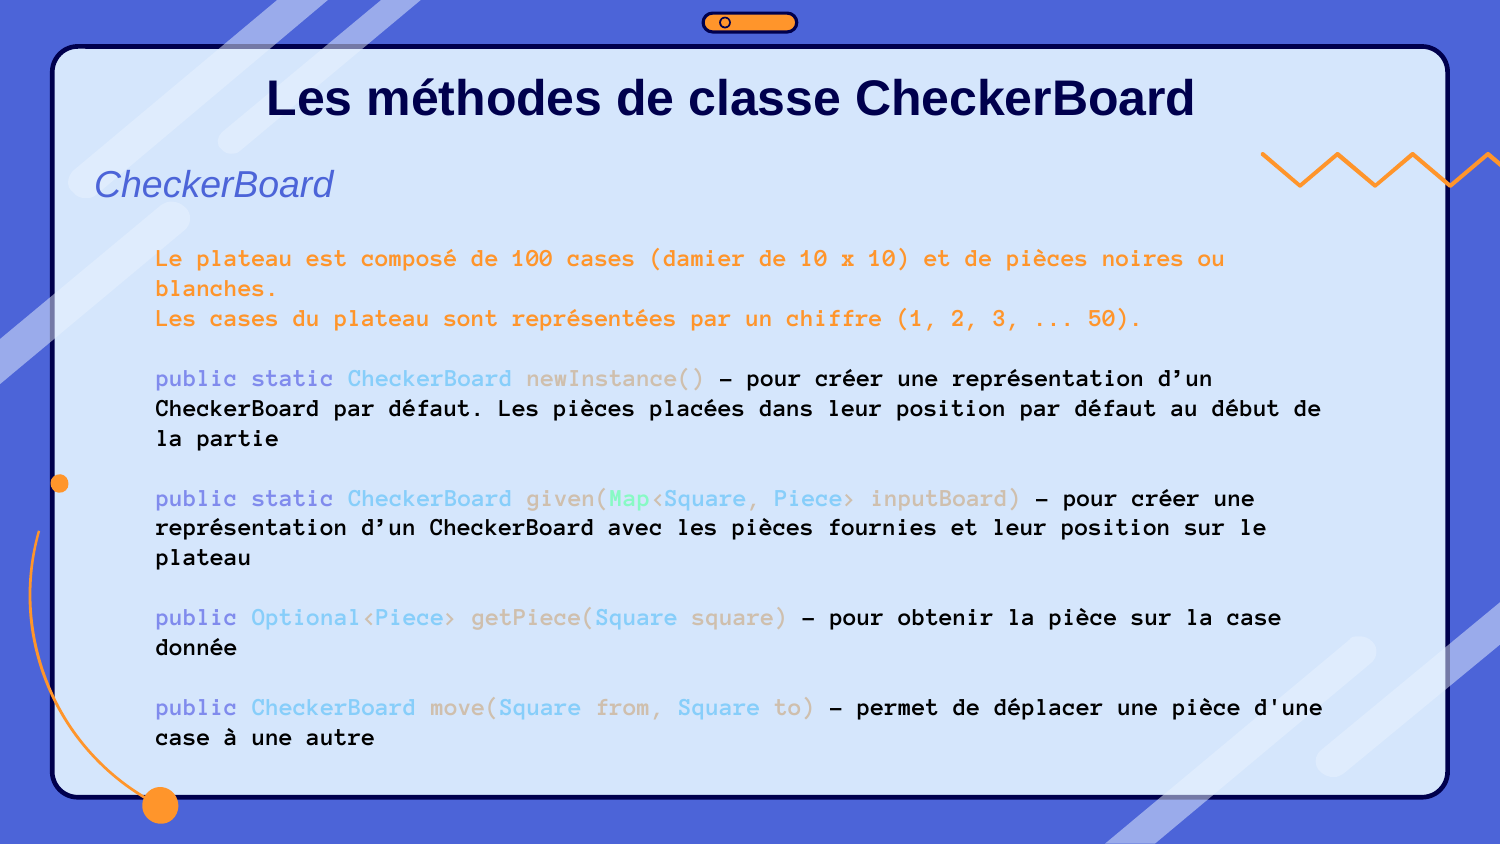

# Les méthodes de classe CheckerBoard
CheckerBoard
Le plateau est composé de 100 cases (damier de 10 x 10) et de pièces noires ou blanches.
Les cases du plateau sont représentées par un chiffre (1, 2, 3, ... 50).

public static CheckerBoard newInstance() – pour créer une représentation d’un CheckerBoard par défaut. Les pièces placées dans leur position par défaut au début de la partie

public static CheckerBoard given(Map<Square, Piece> inputBoard) – pour créer une représentation d’un CheckerBoard avec les pièces fournies et leur position sur le plateau

public Optional<Piece> getPiece(Square square) - pour obtenir la pièce sur la case donnée

public CheckerBoard move(Square from, Square to) - permet de déplacer une pièce d'une case à une autre